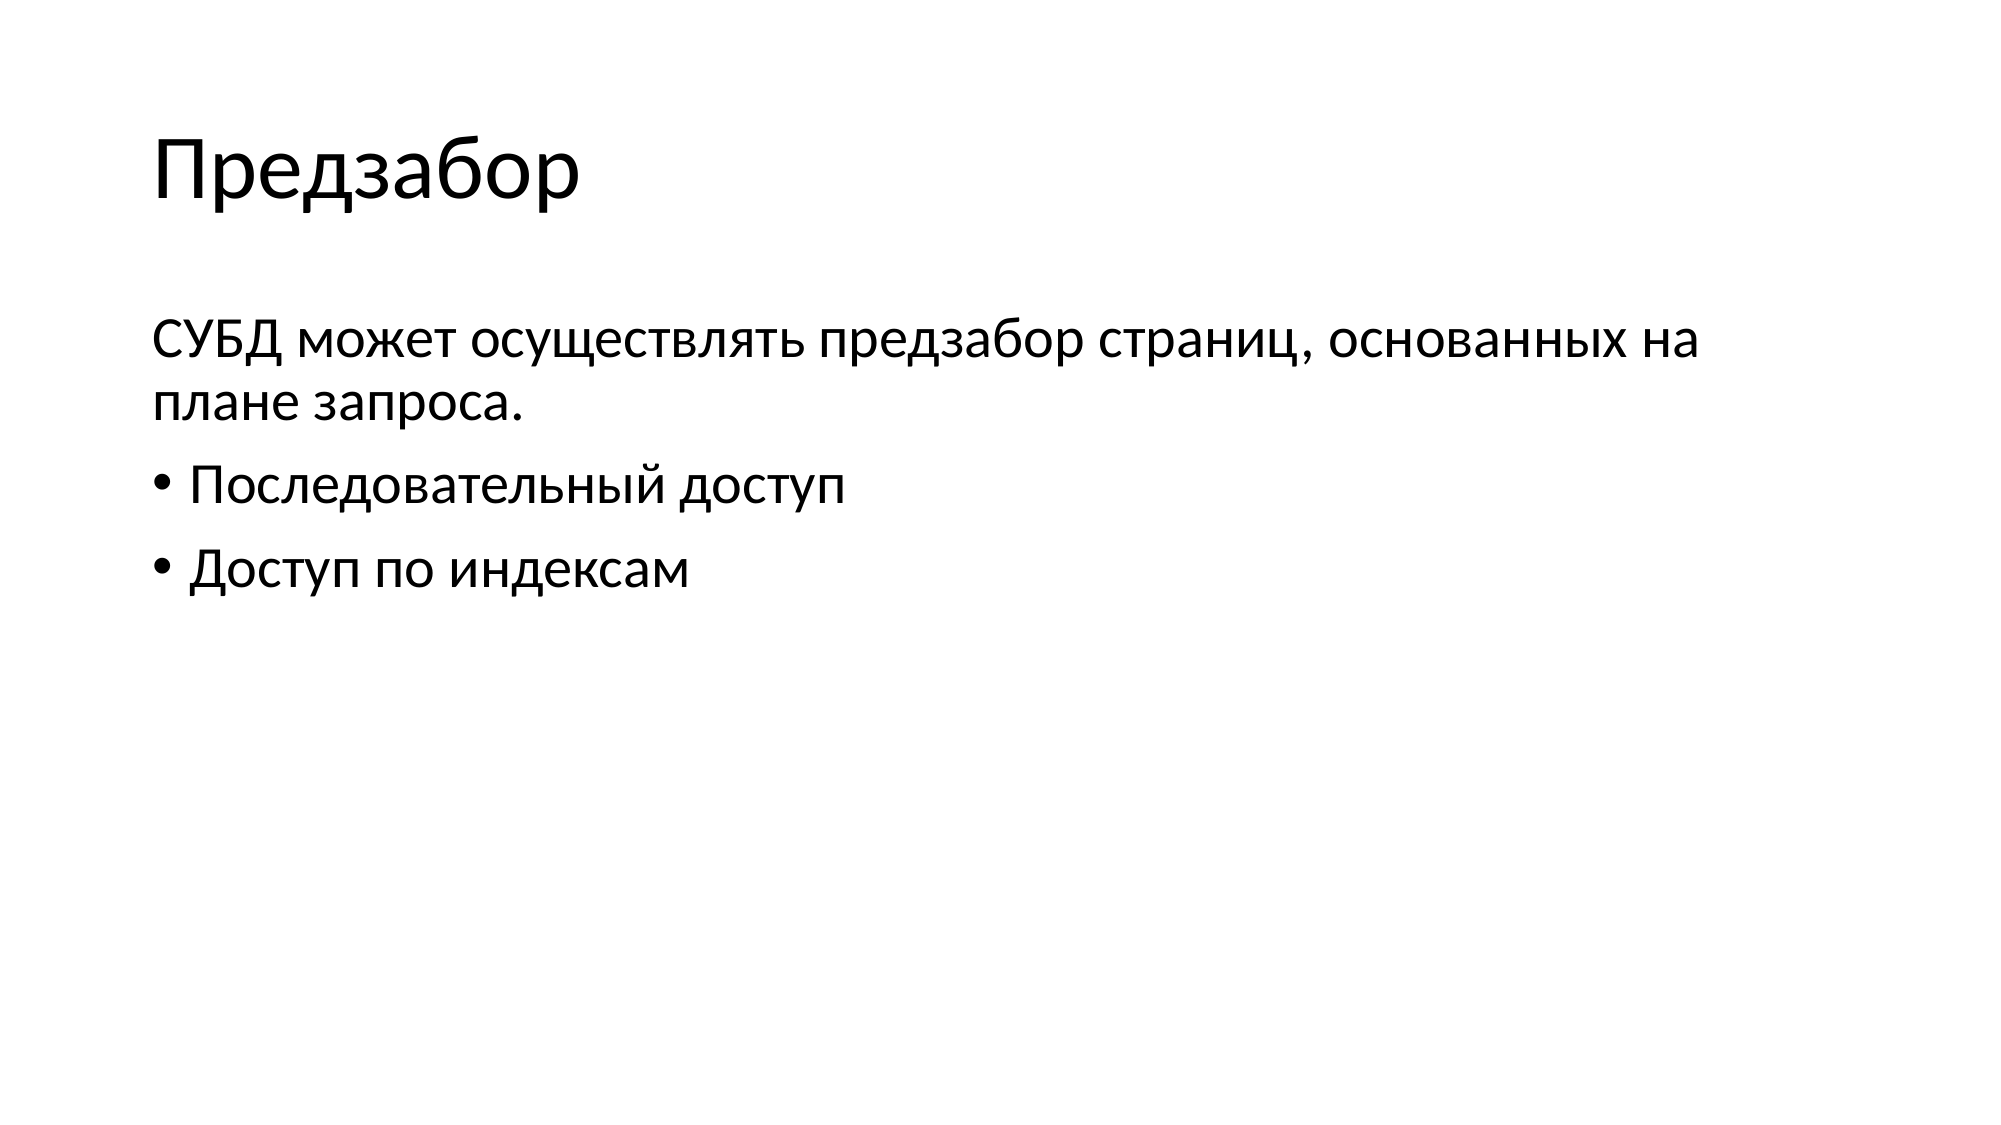

# Предзабор
СУБД может осуществлять предзабор страниц, основанных на плане запроса.
Последовательный доступ
Доступ по индексам